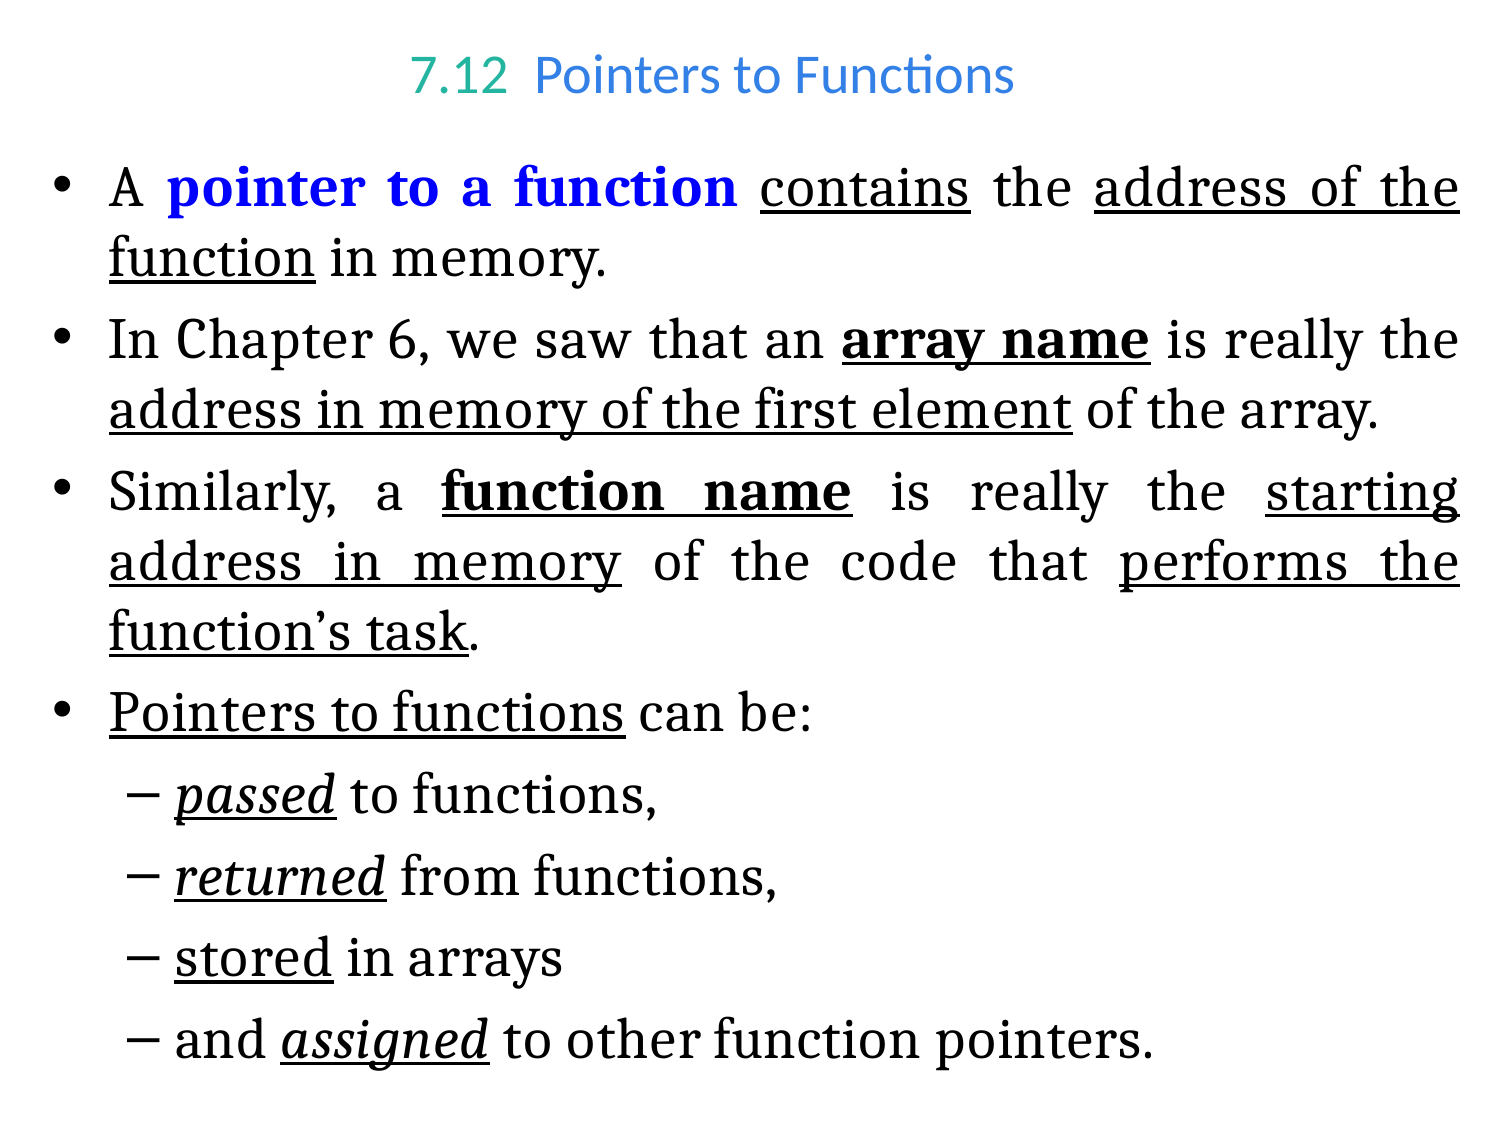

# 7.12  Pointers to Functions
A pointer to a function contains the address of the function in memory.
In Chapter 6, we saw that an array name is really the address in memory of the first element of the array.
Similarly, a function name is really the starting address in memory of the code that performs the function’s task.
Pointers to functions can be:
passed to functions,
returned from functions,
stored in arrays
and assigned to other function pointers.